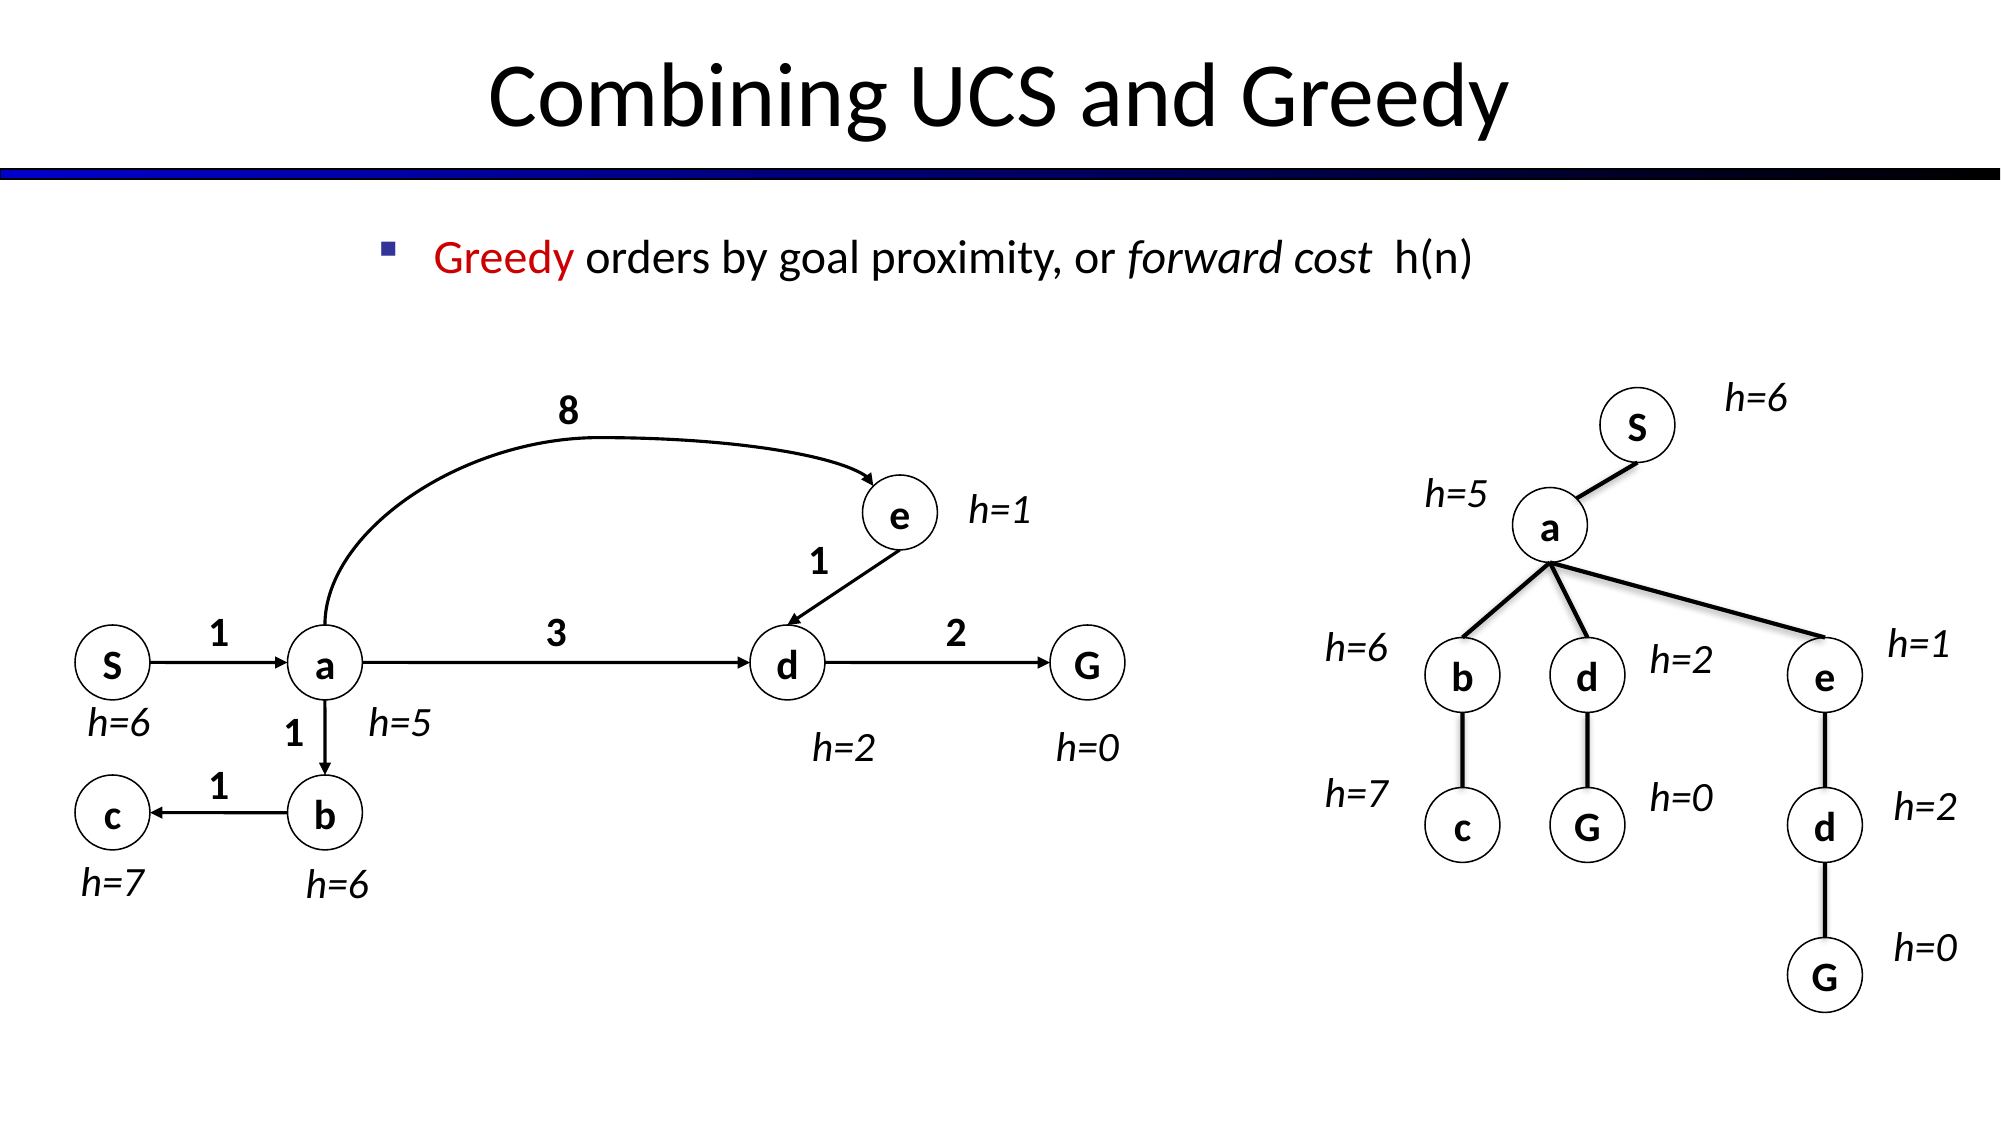

Combining UCS and Greedy
Greedy orders by goal proximity, or forward cost  h(n)

h=6
8
S
h=5

e
h=1
a
1

1
3
2
h=1
h=6
S
a
d
G
h=2
b
d
e

h=6
h=5
1

h=2
h=0

1
h=7
h=0
h=2
c
b
c
G
d

h=7
h=6

h=0
G